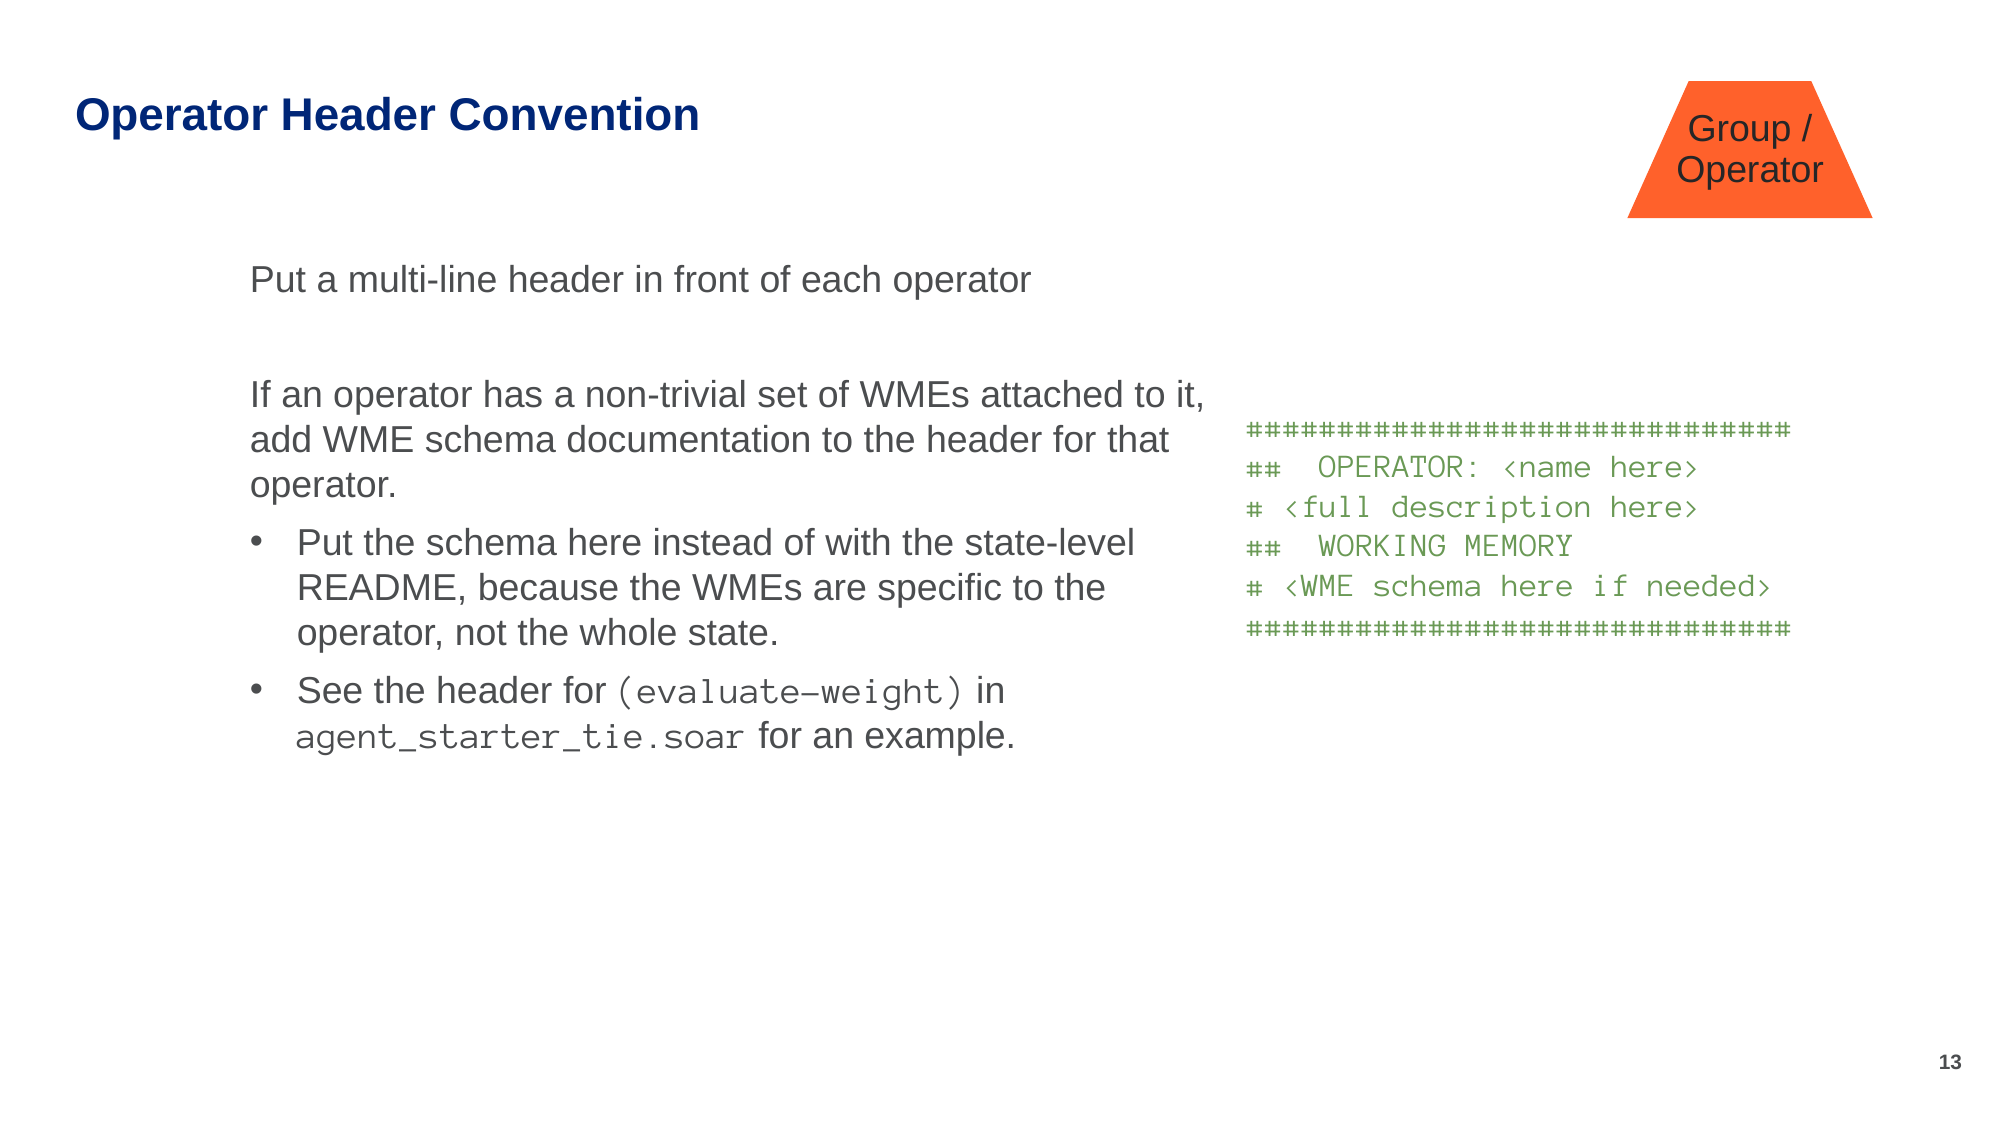

Group / Operator
# Operator Header Convention
Put a multi-line header in front of each operator

If an operator has a non-trivial set of WMEs attached to it, add WME schema documentation to the header for that operator.
Put the schema here instead of with the state-level README, because the WMEs are specific to the operator, not the whole state.
See the header for (evaluate-weight) in agent_starter_tie.soar for an example.

##############################
##  OPERATOR: <name here>
# <full description here>
##  WORKING MEMORY
# <WME schema here if needed>
##############################